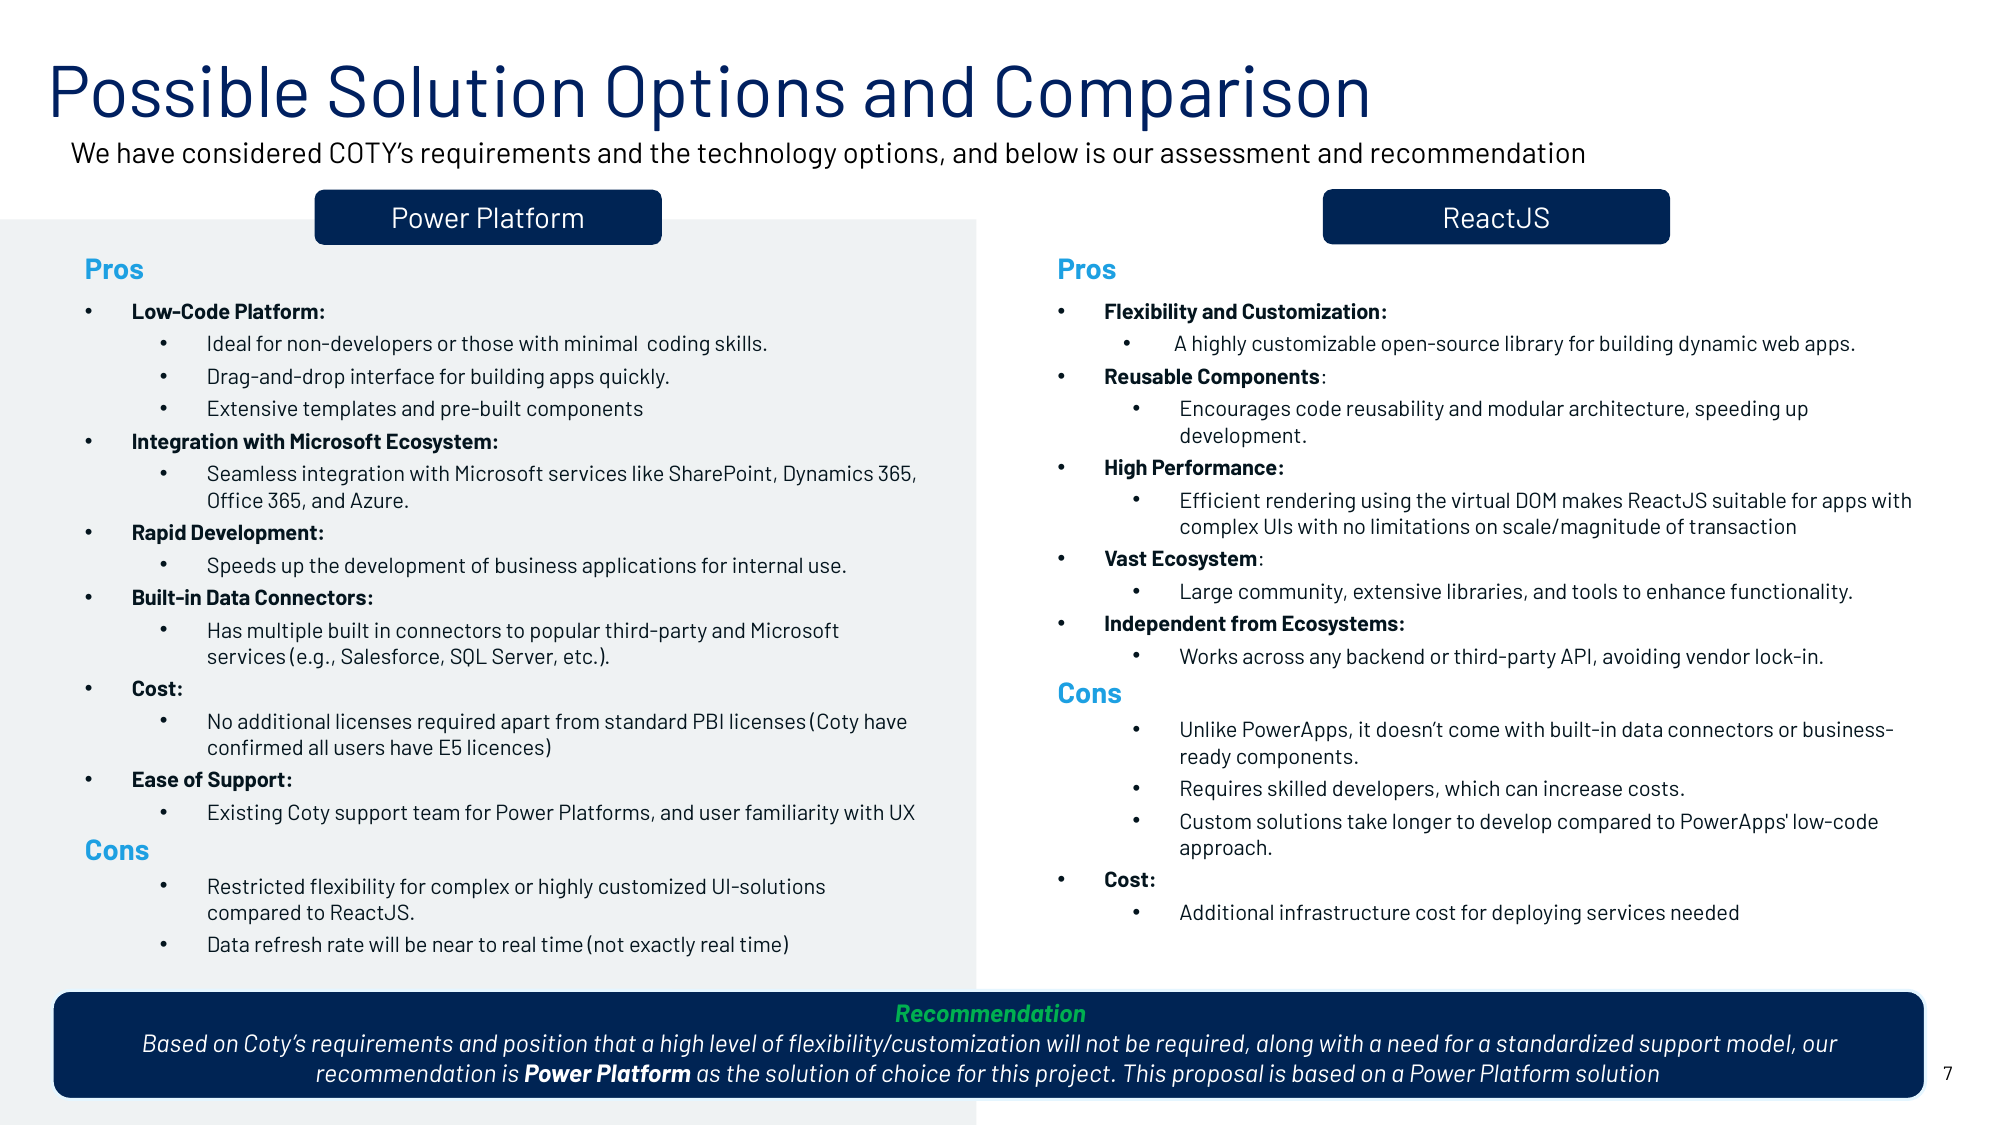

Possible Solution Options and Comparison
We have considered COTY’s requirements and the technology options, and below is our assessment and recommendation
ReactJS
Power Platform

Pros
Flexibility and Customization:
 A highly customizable open-source library for building dynamic web apps.
Reusable Components:
Encourages code reusability and modular architecture, speeding up development.
High Performance:
Efficient rendering using the virtual DOM makes ReactJS suitable for apps with complex UIs with no limitations on scale/magnitude of transaction
Vast Ecosystem:
Large community, extensive libraries, and tools to enhance functionality.
Independent from Ecosystems:
Works across any backend or third-party API, avoiding vendor lock-in.
Cons
Unlike PowerApps, it doesn’t come with built-in data connectors or business-ready components.
Requires skilled developers, which can increase costs.
Custom solutions take longer to develop compared to PowerApps' low-code approach.
Cost:
Additional infrastructure cost for deploying services needed
Pros
Low-Code Platform:
Ideal for non-developers or those with minimal  coding skills.
Drag-and-drop interface for building apps quickly.
Extensive templates and pre-built components
Integration with Microsoft Ecosystem:
Seamless integration with Microsoft services like SharePoint, Dynamics 365, Office 365, and Azure.
Rapid Development:
Speeds up the development of business applications for internal use.
Built-in Data Connectors:
Has multiple built in connectors to popular third-party and Microsoft services (e.g., Salesforce, SQL Server, etc.).
Cost:
No additional licenses required apart from standard PBI licenses (Coty have confirmed all users have E5 licences)
Ease of Support:
Existing Coty support team for Power Platforms, and user familiarity with UX
Cons
Restricted flexibility for complex or highly customized UI-solutions compared to ReactJS.
Data refresh rate will be near to real time (not exactly real time)
Recommendation
Based on Coty’s requirements and position that a high level of flexibility/customization will not be required, along with a need for a standardized support model, our recommendation is Power Platform as the solution of choice for this project. This proposal is based on a Power Platform solution